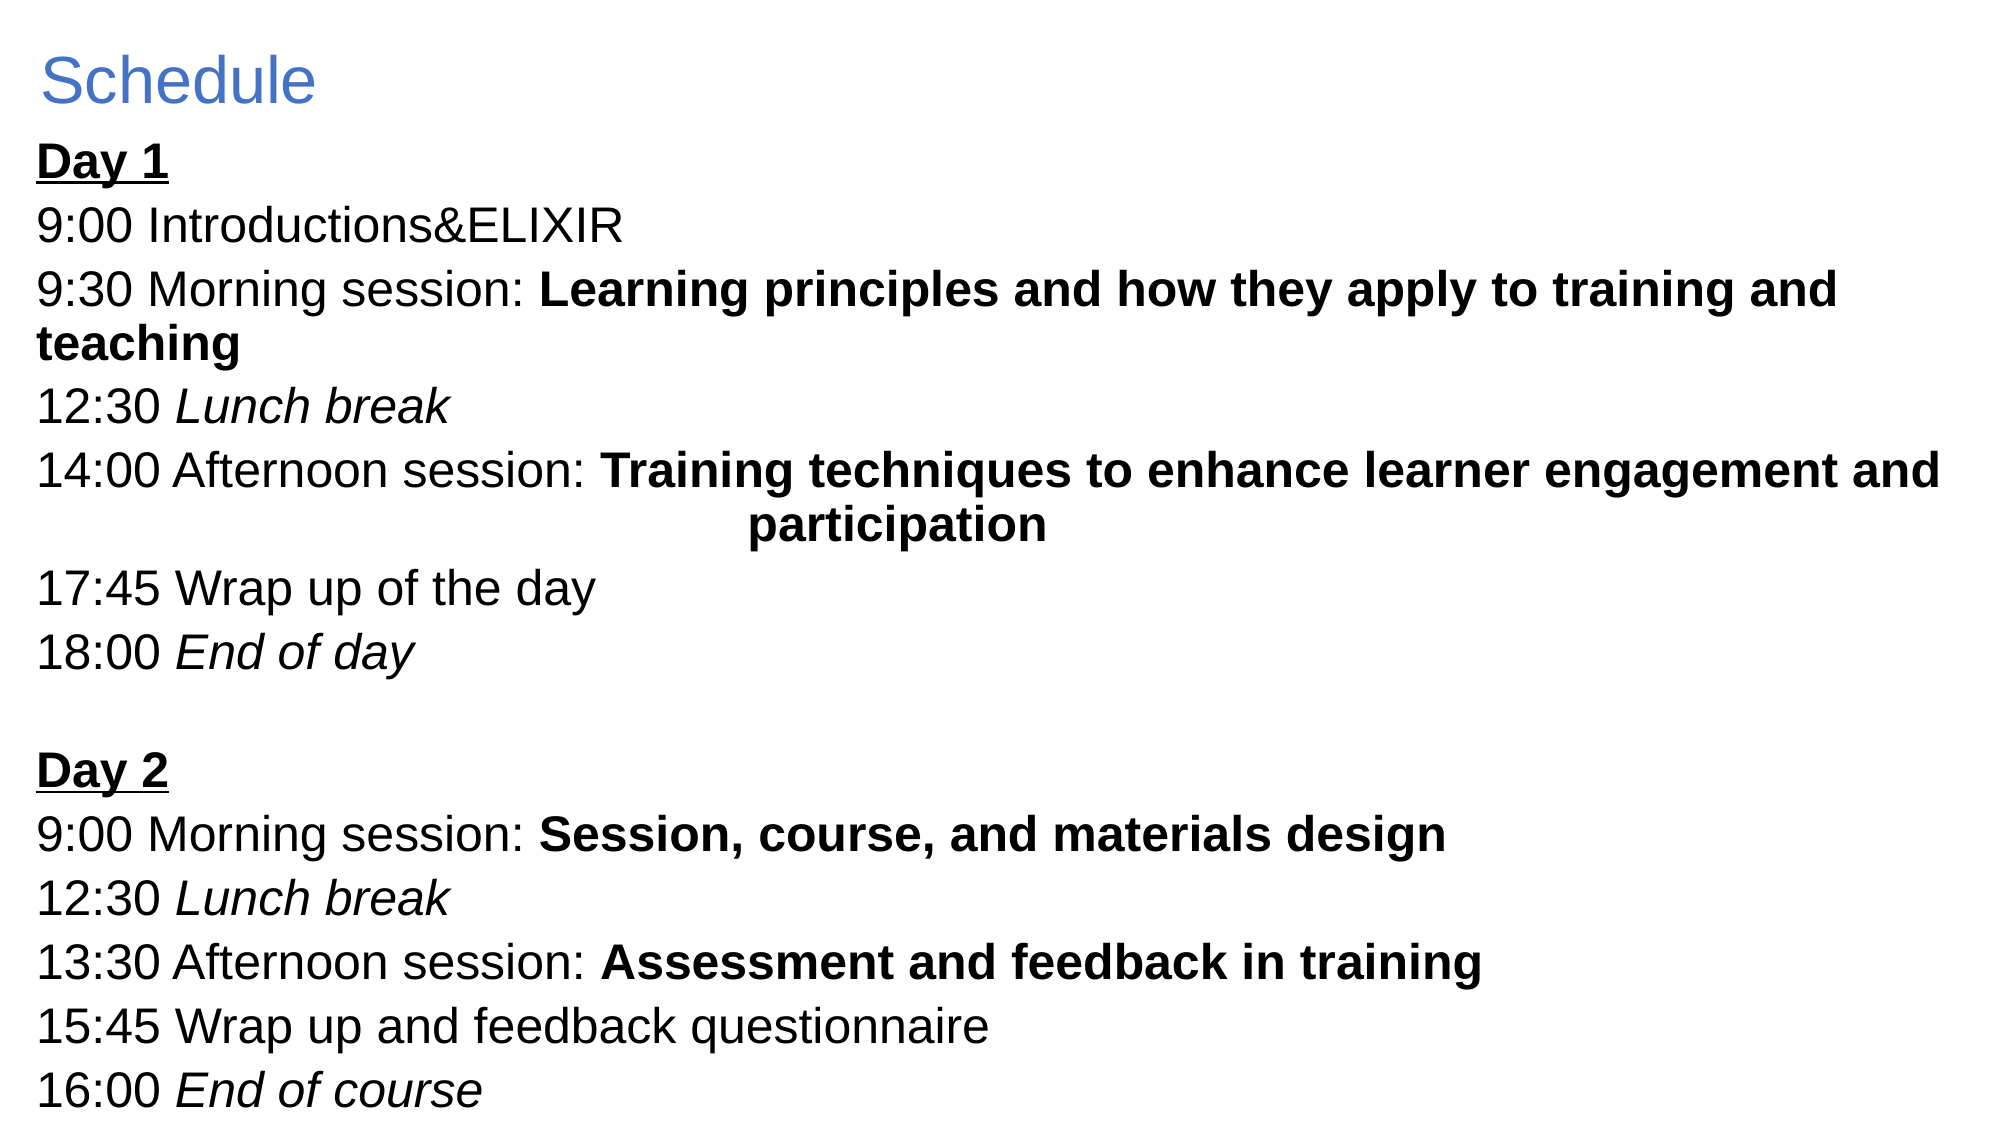

# Schedule
Day 1
9:00 Introductions&ELIXIR
9:30 Morning session: Learning principles and how they apply to training and teaching
12:30 Lunch break
14:00 Afternoon session: Training techniques to enhance learner engagement and 				        participation
17:45 Wrap up of the day
18:00 End of day
Day 2
9:00 Morning session: Session, course, and materials design
12:30 Lunch break
13:30 Afternoon session: Assessment and feedback in training
15:45 Wrap up and feedback questionnaire
16:00 End of course